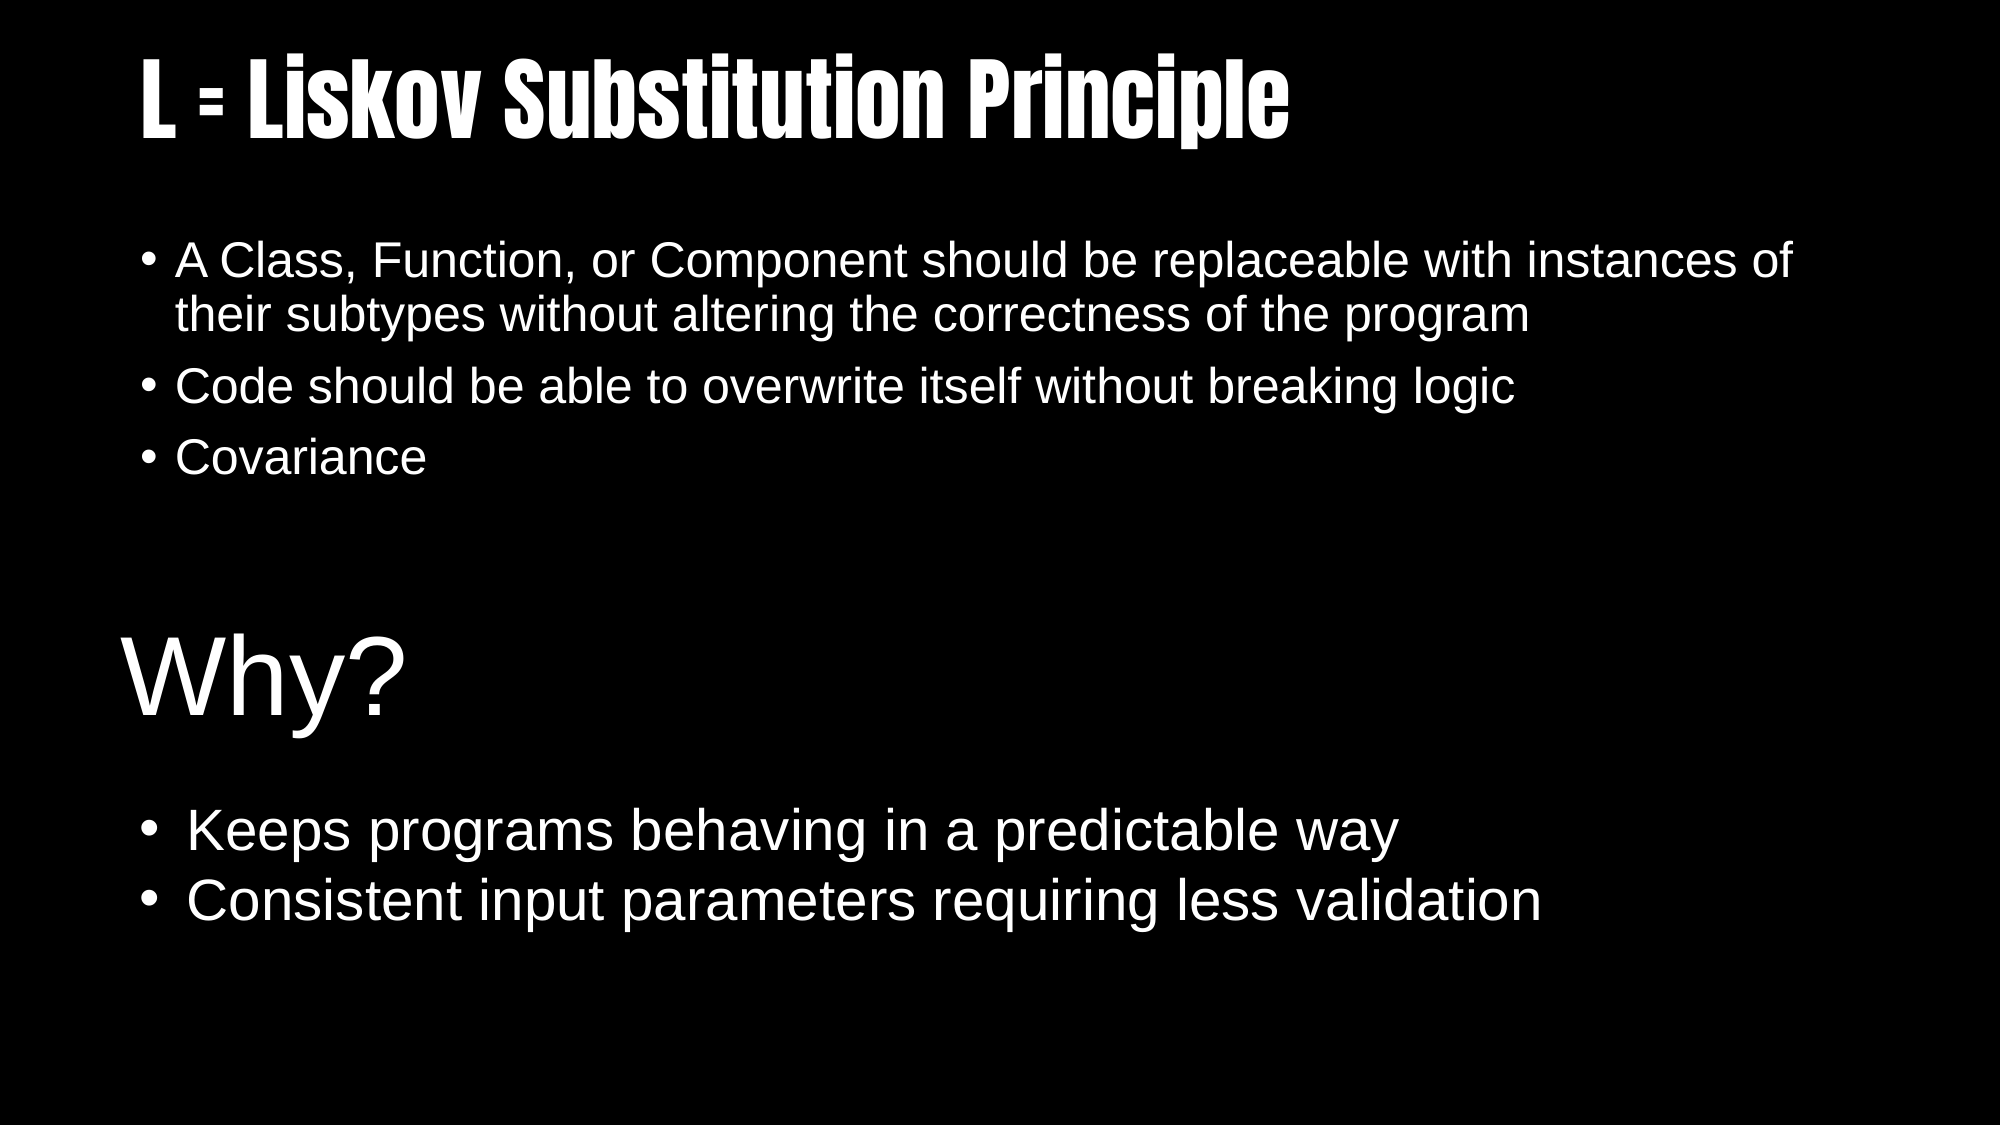

# L = Liskov Substitution Principle
A Class, Function, or Component should be replaceable with instances of their subtypes without altering the correctness of the program
Code should be able to overwrite itself without breaking logic
Covariance

Why?
Keeps programs behaving in a predictable way
Consistent input parameters requiring less validation